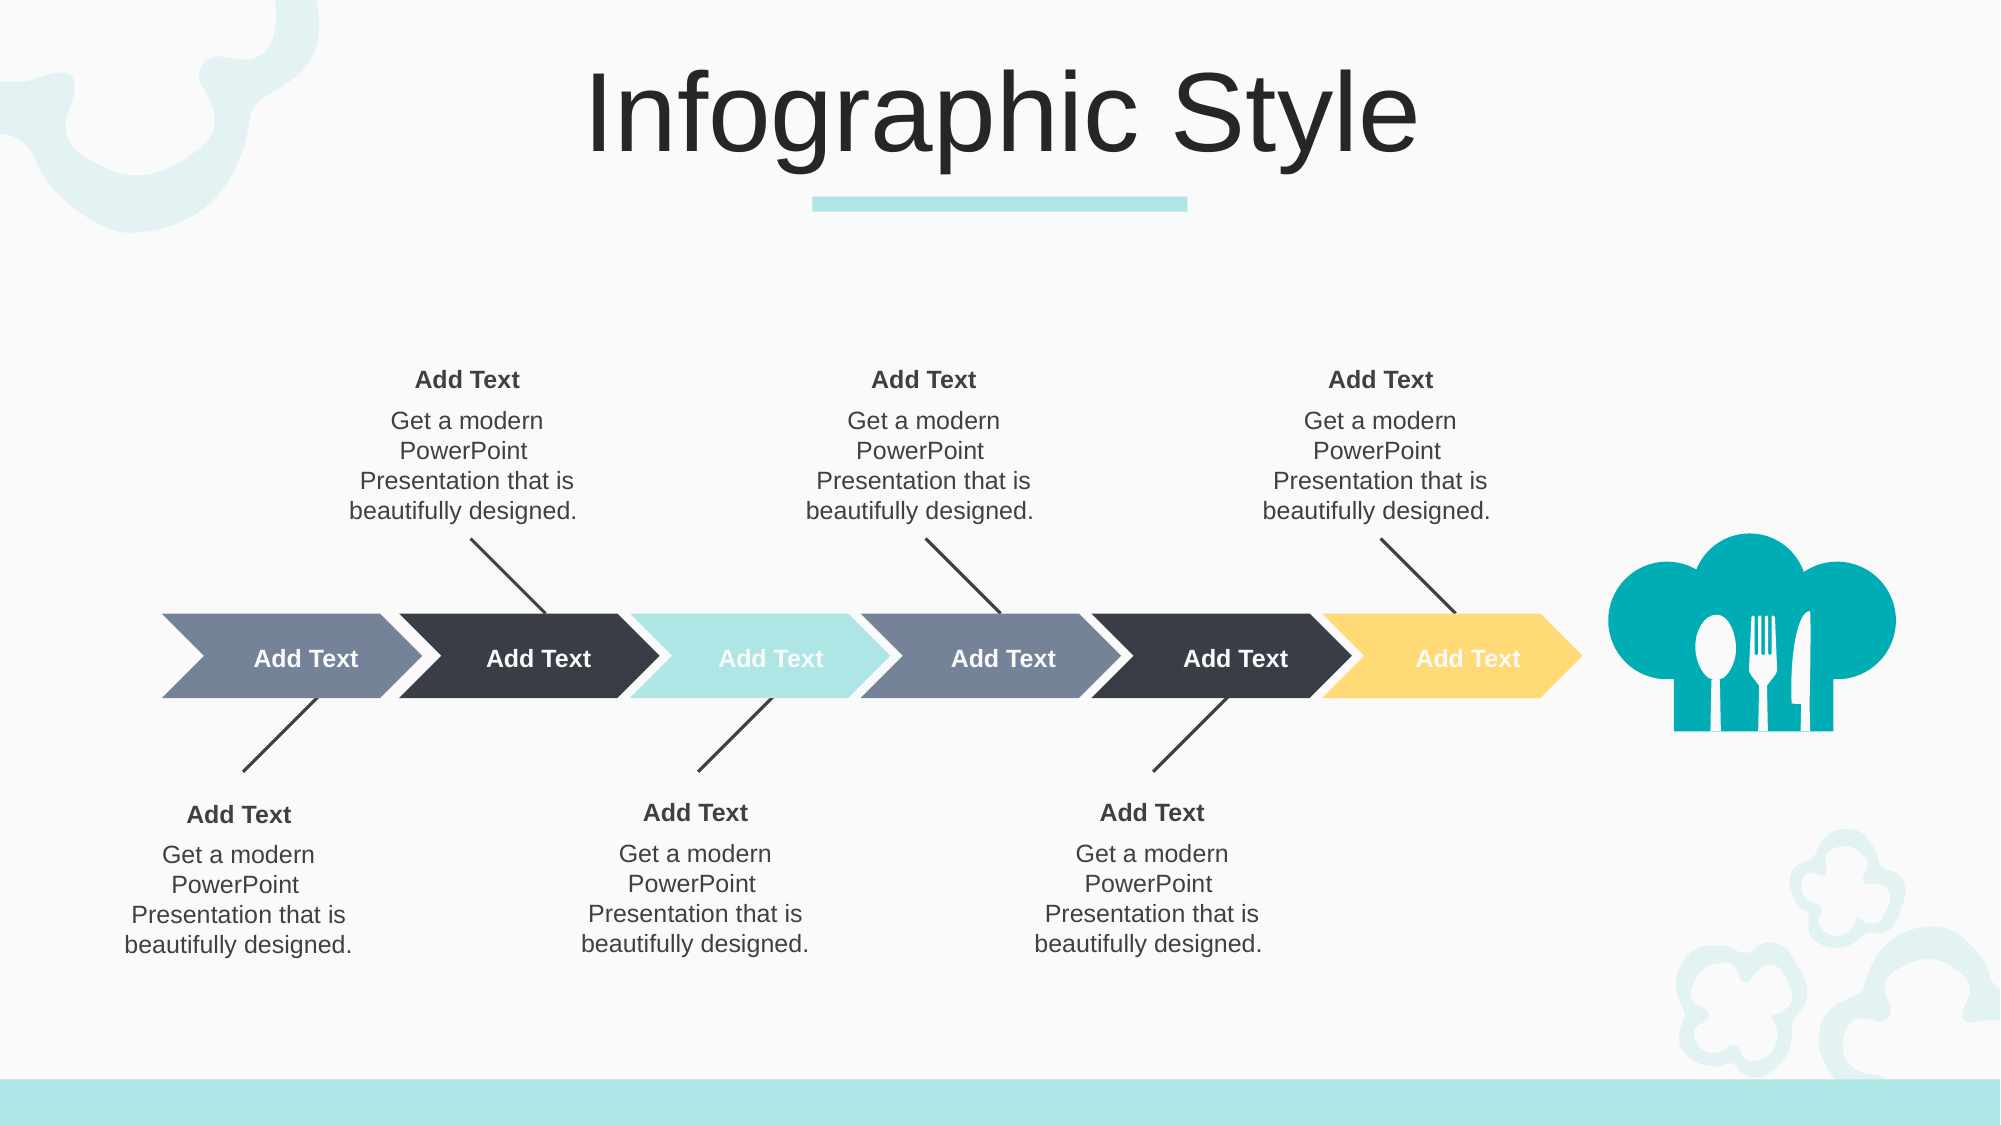

Infographic Style
Add Text
Get a modern PowerPoint  Presentation that is beautifully designed.
Add Text
Get a modern PowerPoint  Presentation that is beautifully designed.
Add Text
Get a modern PowerPoint  Presentation that is beautifully designed.

Add Text
Add Text
Add Text
Add Text
Add Text
Add Text
Add Text
Get a modern PowerPoint  Presentation that is beautifully designed.
Add Text
Get a modern PowerPoint  Presentation that is beautifully designed.
Add Text
Get a modern PowerPoint  Presentation that is beautifully designed.